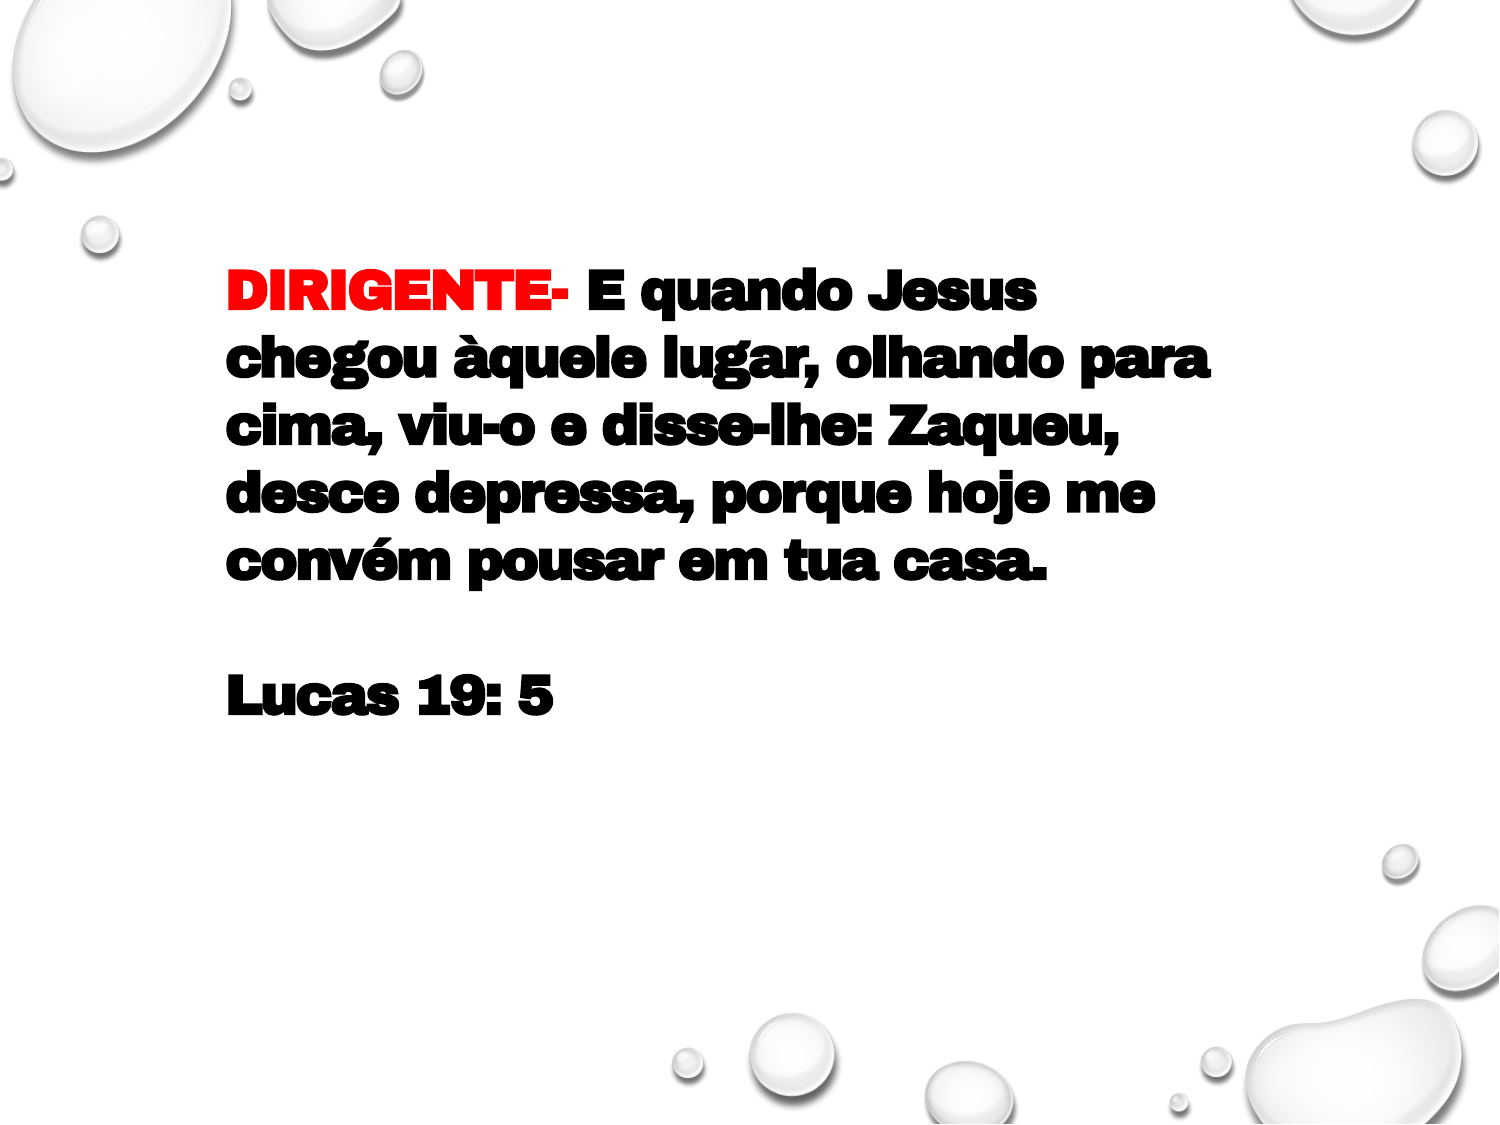

DIRIGENTE- E quando Jesus chegou àquele lugar, olhando para cima, viu-o e disse-lhe: Zaqueu, desce depressa, porque hoje me convém pousar em tua casa.

Lucas 19: 5